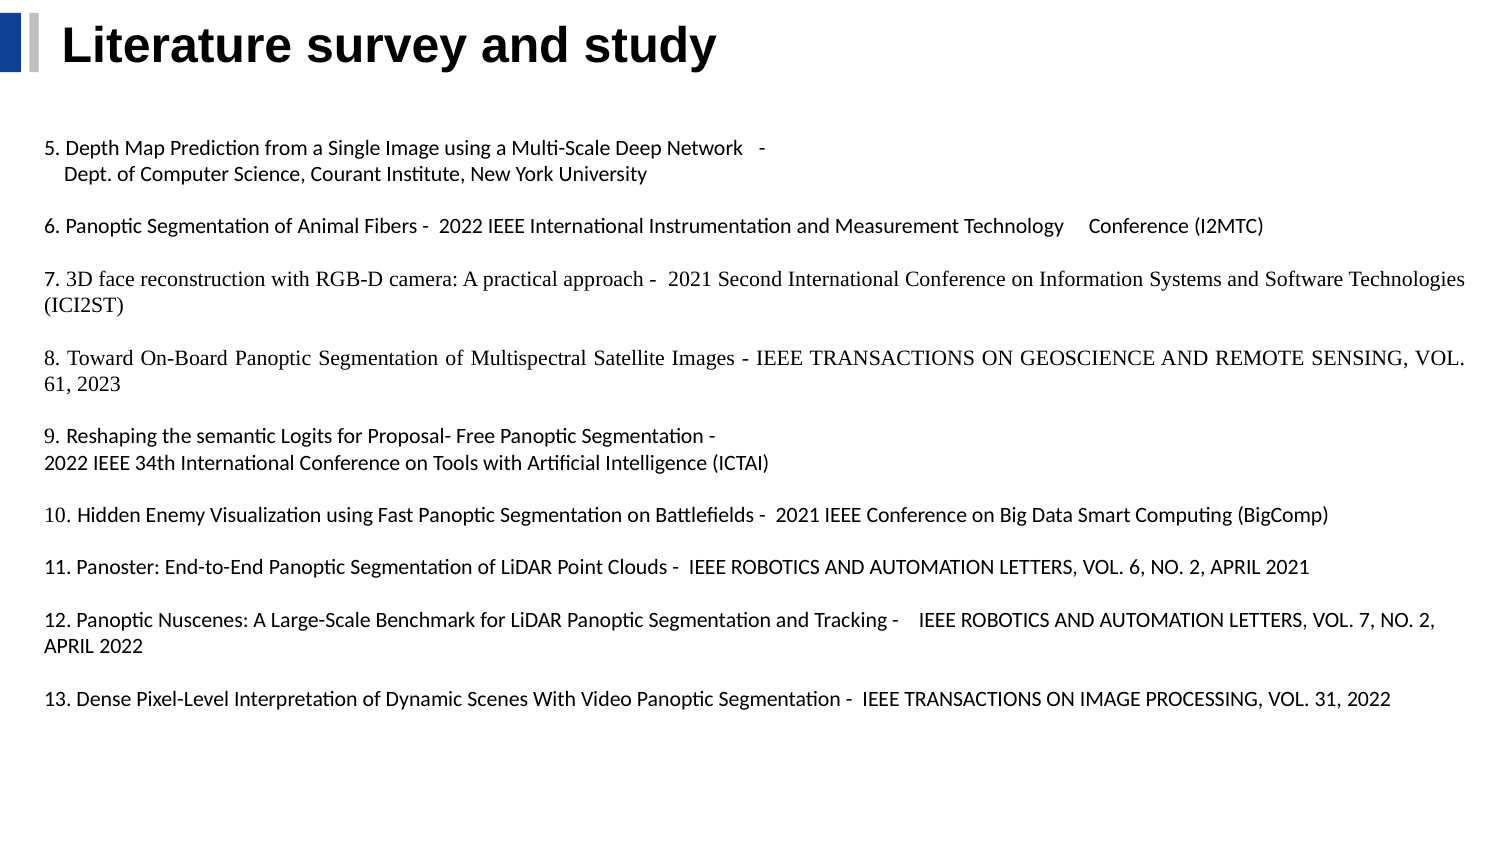

Literature survey and study

5. Depth Map Prediction from a Single Image using a Multi-Scale Deep Network   -
    Dept. of Computer Science, Courant Institute, New York University

6. Panoptic Segmentation of Animal Fibers -  2022 IEEE International Instrumentation and Measurement Technology     Conference (I2MTC)

7. 3D face reconstruction with RGB-D camera: A practical approach -  2021 Second International Conference on Information Systems and Software Technologies (ICI2ST)

8. Toward On-Board Panoptic Segmentation of Multispectral Satellite Images - IEEE TRANSACTIONS ON GEOSCIENCE AND REMOTE SENSING, VOL. 61, 2023

9. Reshaping the semantic Logits for Proposal- Free Panoptic Segmentation -
2022 IEEE 34th International Conference on Tools with Artificial Intelligence (ICTAI)

10. Hidden Enemy Visualization using Fast Panoptic Segmentation on Battlefields -  2021 IEEE Conference on Big Data Smart Computing (BigComp)

11. Panoster: End-to-End Panoptic Segmentation of LiDAR Point Clouds -  IEEE ROBOTICS AND AUTOMATION LETTERS, VOL. 6, NO. 2, APRIL 2021

12. Panoptic Nuscenes: A Large-Scale Benchmark for LiDAR Panoptic Segmentation and Tracking -    IEEE ROBOTICS AND AUTOMATION LETTERS, VOL. 7, NO. 2, APRIL 2022

13. Dense Pixel-Level Interpretation of Dynamic Scenes With Video Panoptic Segmentation -  IEEE TRANSACTIONS ON IMAGE PROCESSING, VOL. 31, 2022